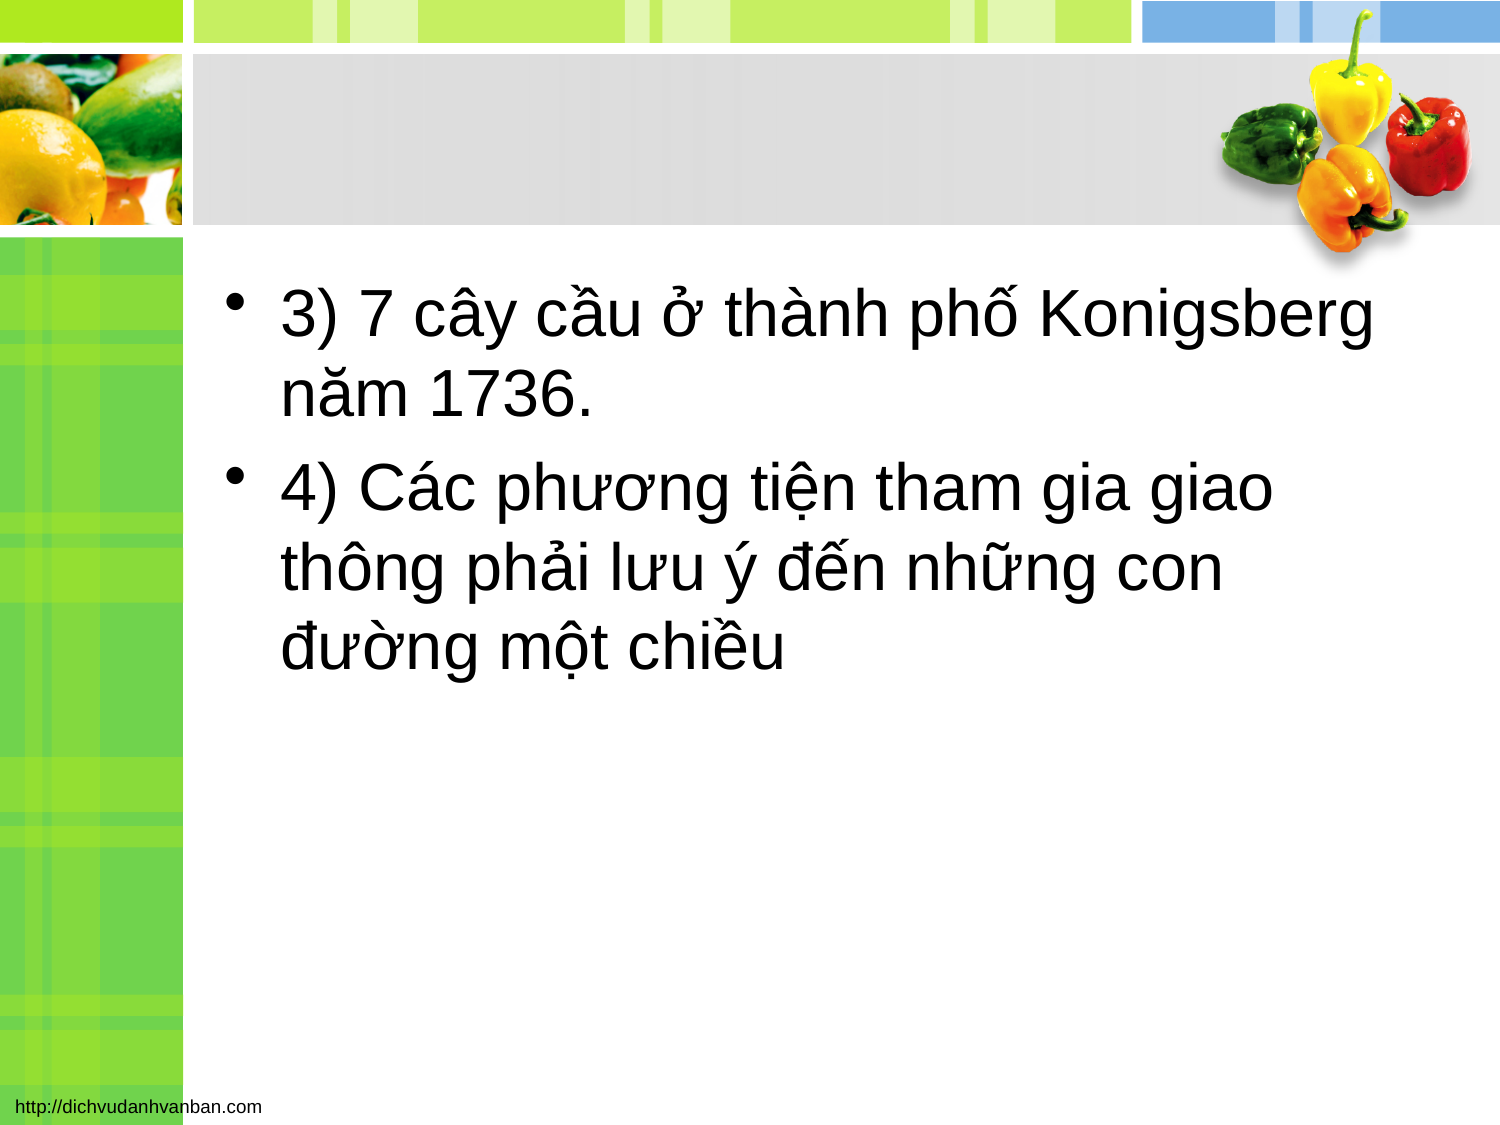

#
3) 7 cây cầu ở thành phố Konigsberg năm 1736.
4) Các phương tiện tham gia giao thông phải lưu ý đến những con đường một chiều
113